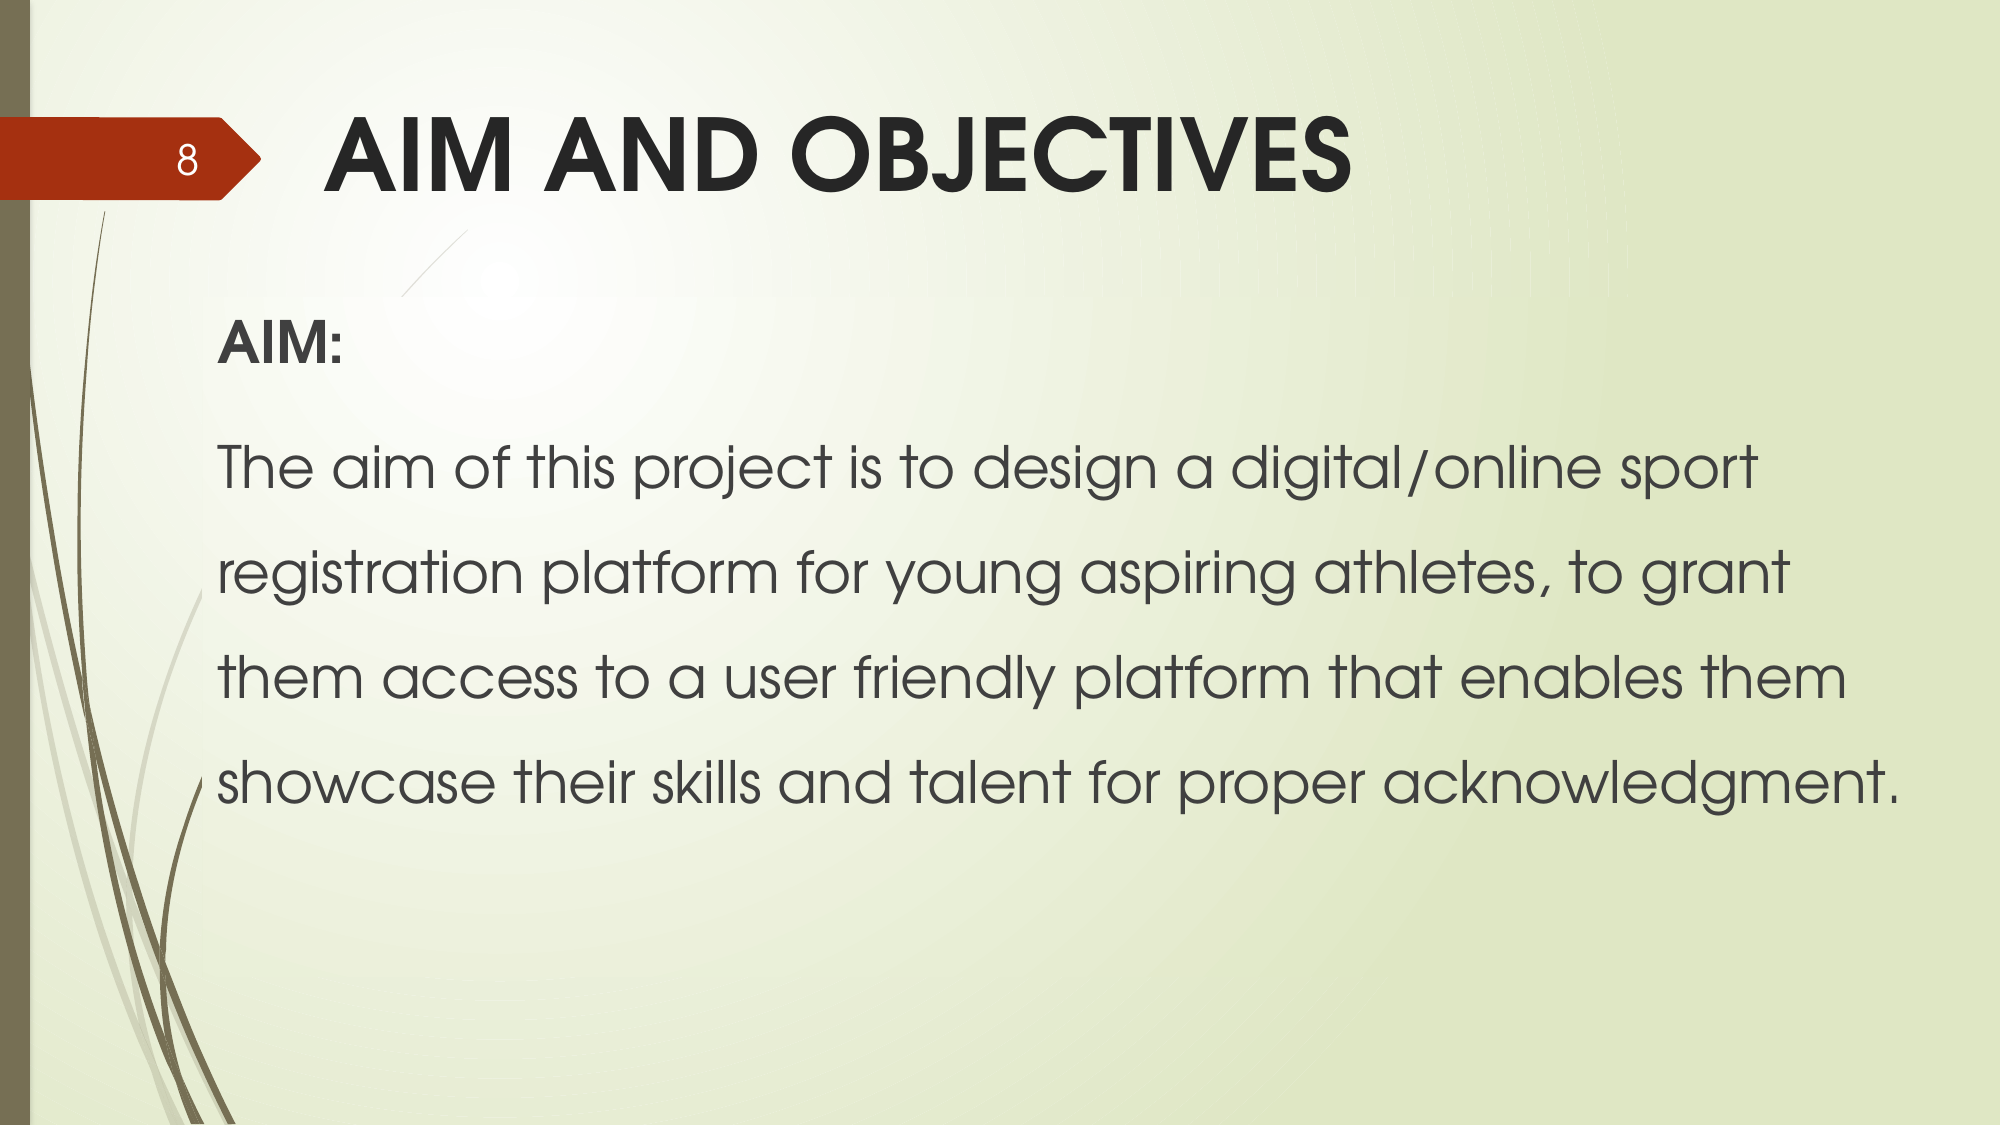

# AIM AND OBJECTIVES
8
AIM:
The aim of this project is to design a digital/online sport registration platform for young aspiring athletes, to grant them access to a user friendly platform that enables them showcase their skills and talent for proper acknowledgment.